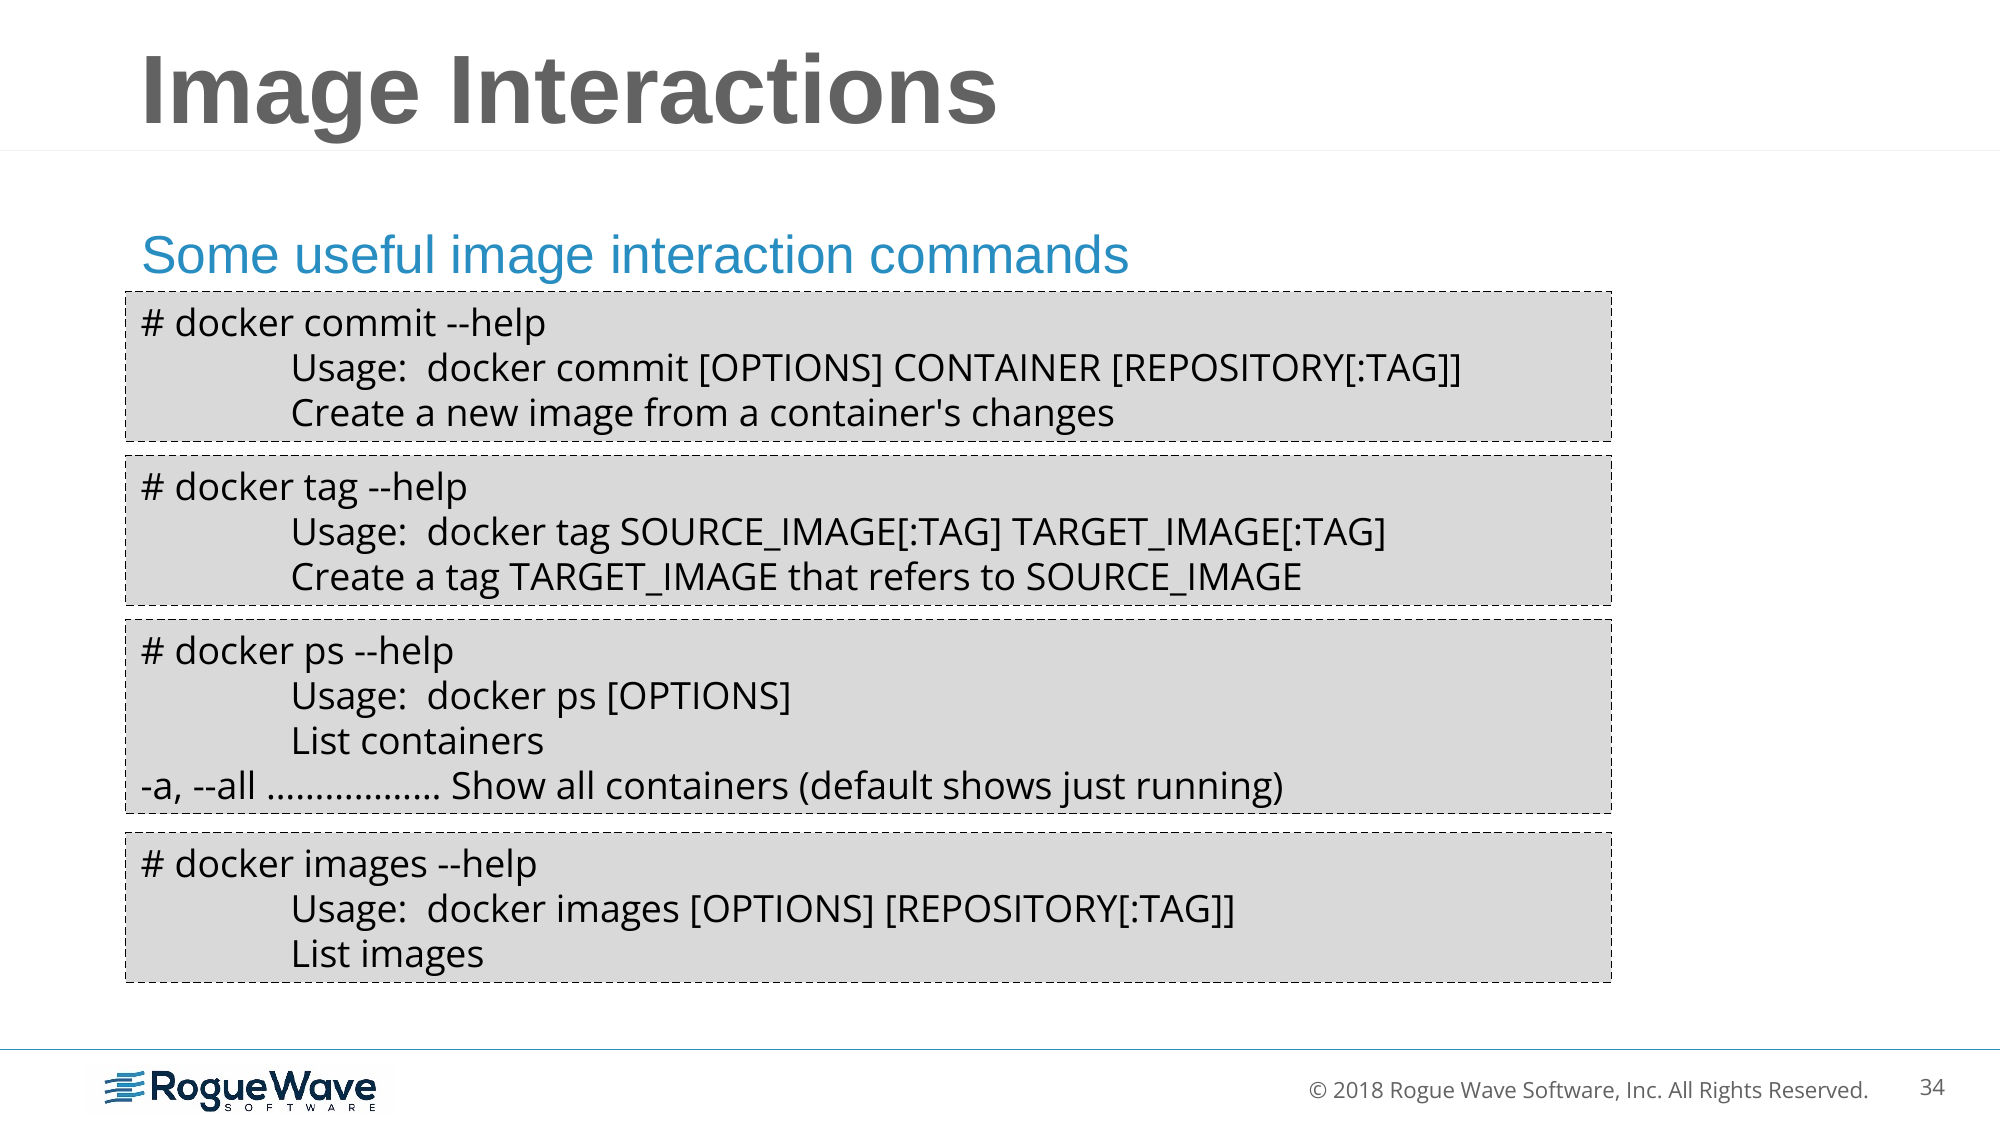

# Image Interactions
Some useful image interaction commands
# docker commit --help
	Usage:  docker commit [OPTIONS] CONTAINER [REPOSITORY[:TAG]]
	Create a new image from a container's changes

# docker tag --help
	Usage:  docker tag SOURCE_IMAGE[:TAG] TARGET_IMAGE[:TAG]
	Create a tag TARGET_IMAGE that refers to SOURCE_IMAGE
# docker ps --help
	Usage:  docker ps [OPTIONS]
	List containers
-a, --all ……………… Show all containers (default shows just running)
# docker images --help
	Usage:  docker images [OPTIONS] [REPOSITORY[:TAG]]
	List images